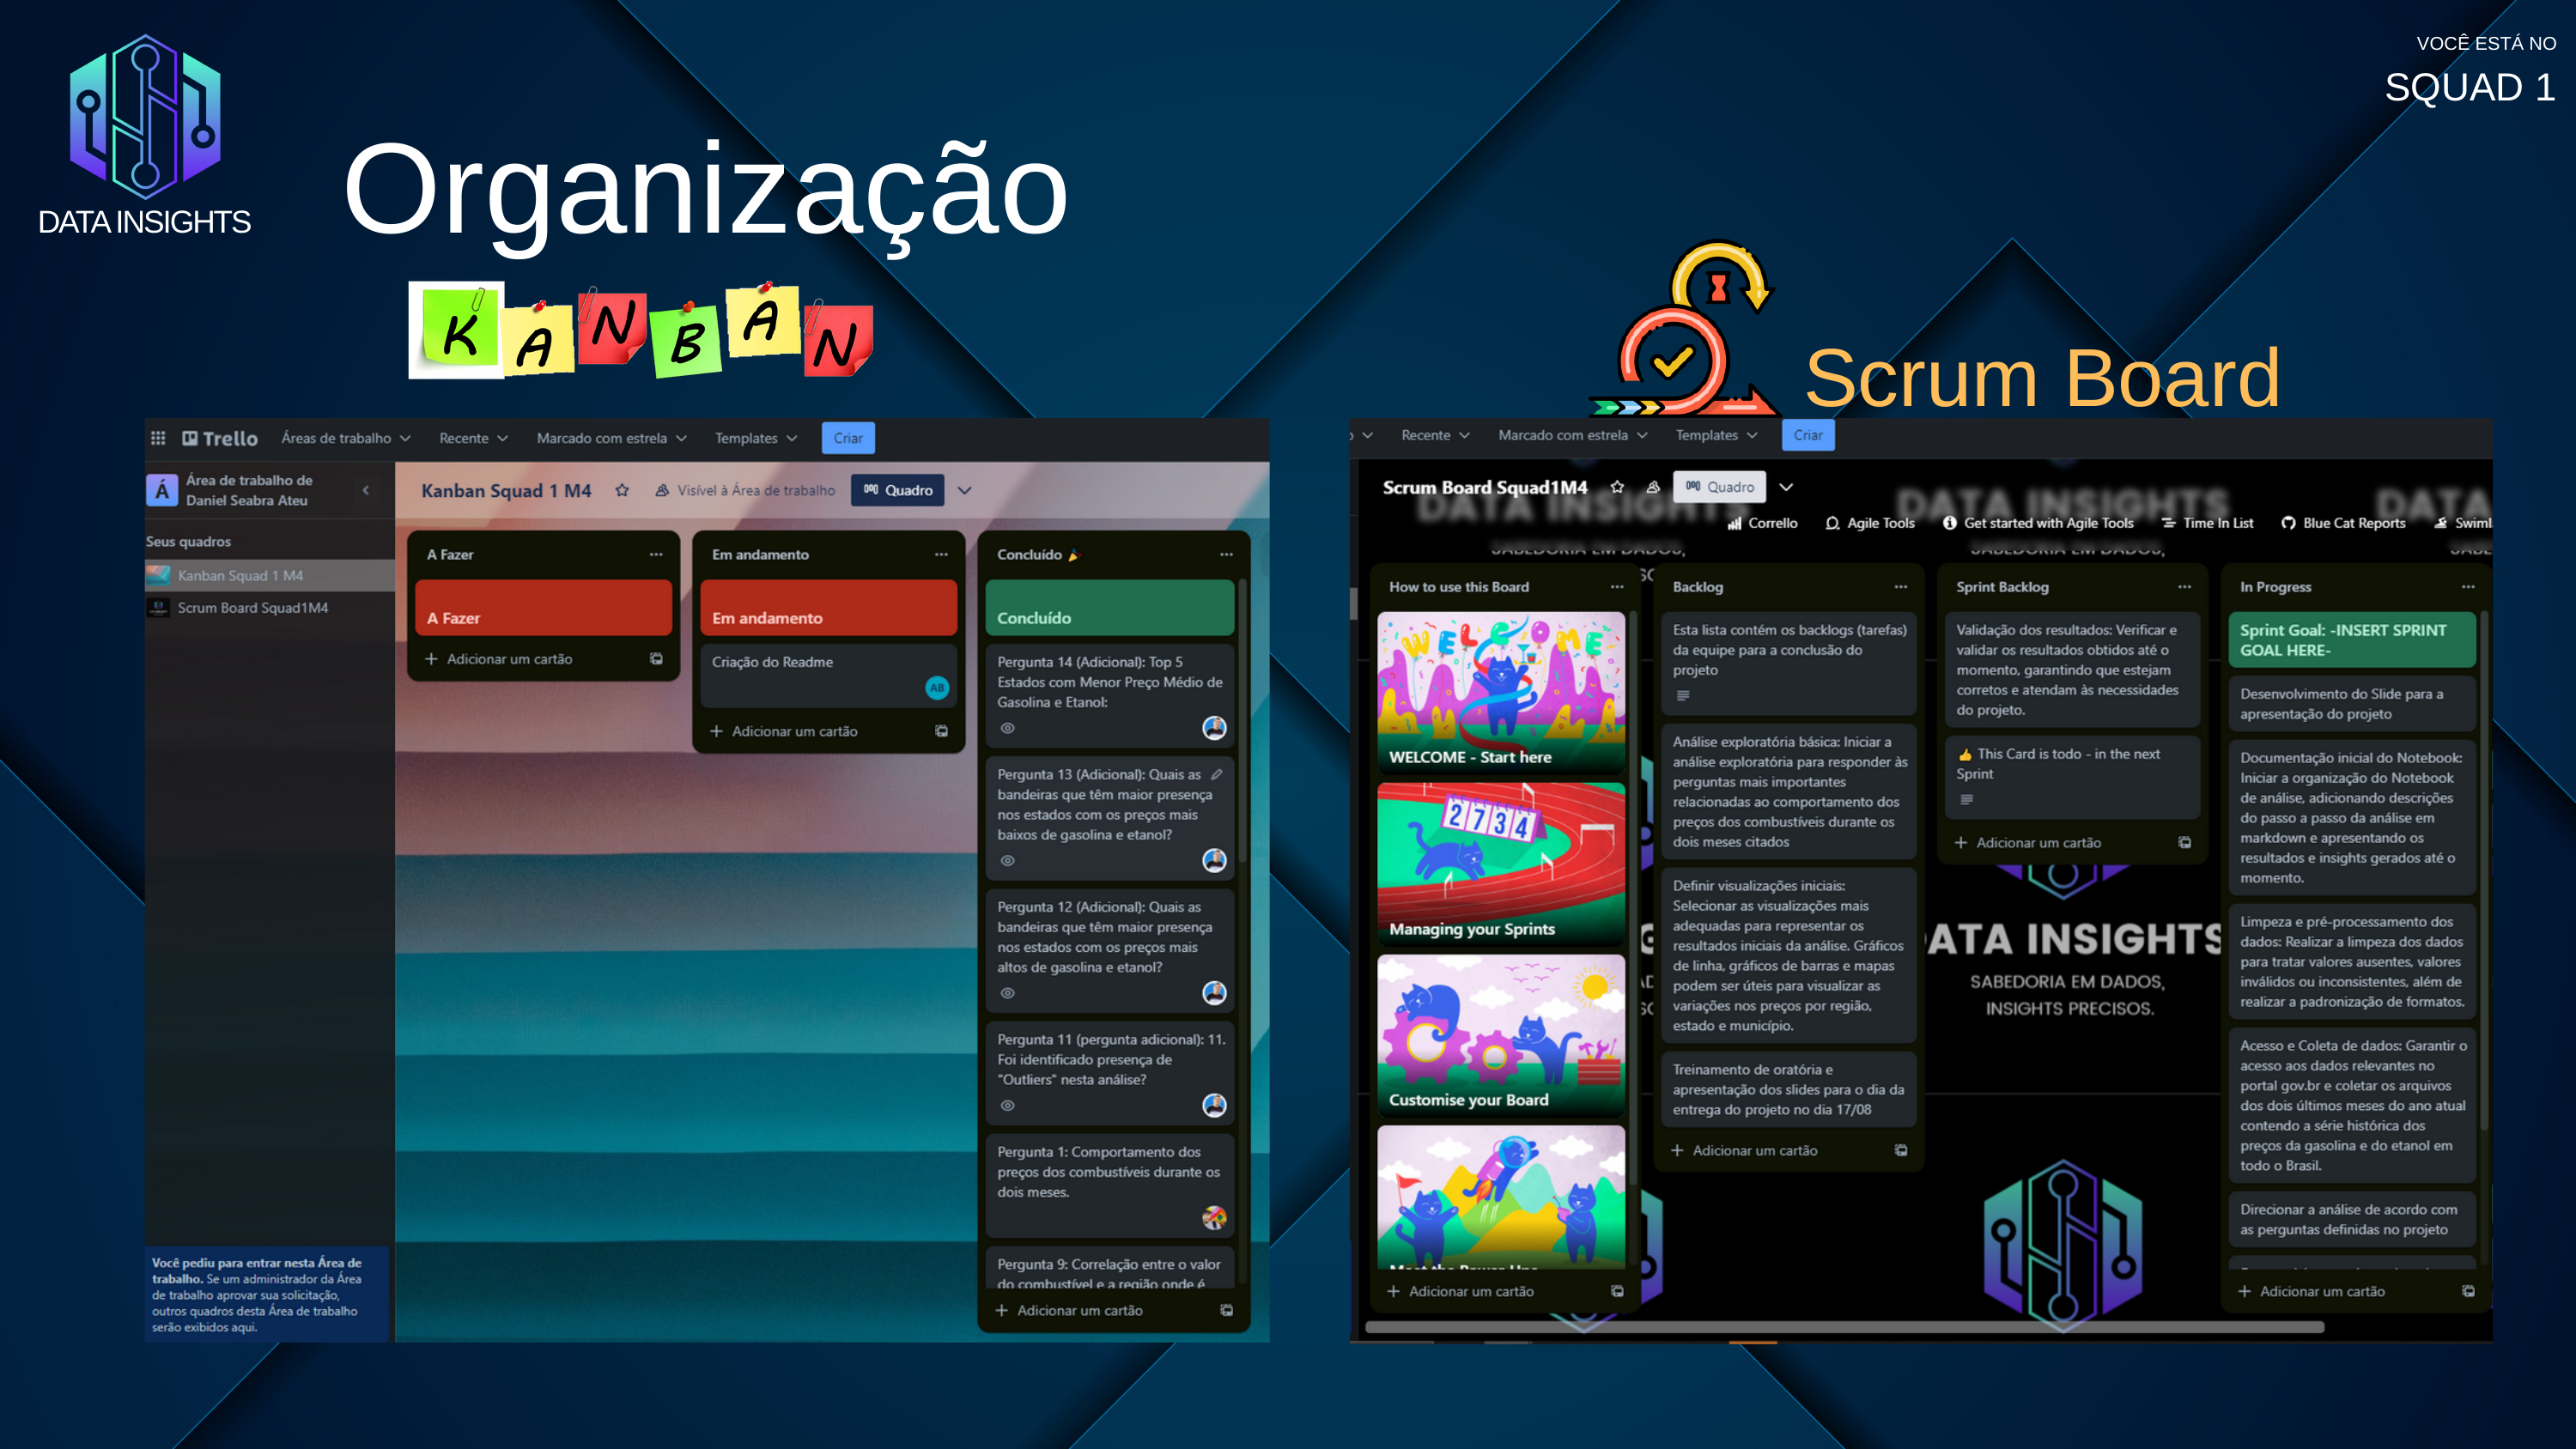

VOCÊ ESTÁ NO
SQUAD 1

DATA INSIGHTS
Organização

Scrum Board